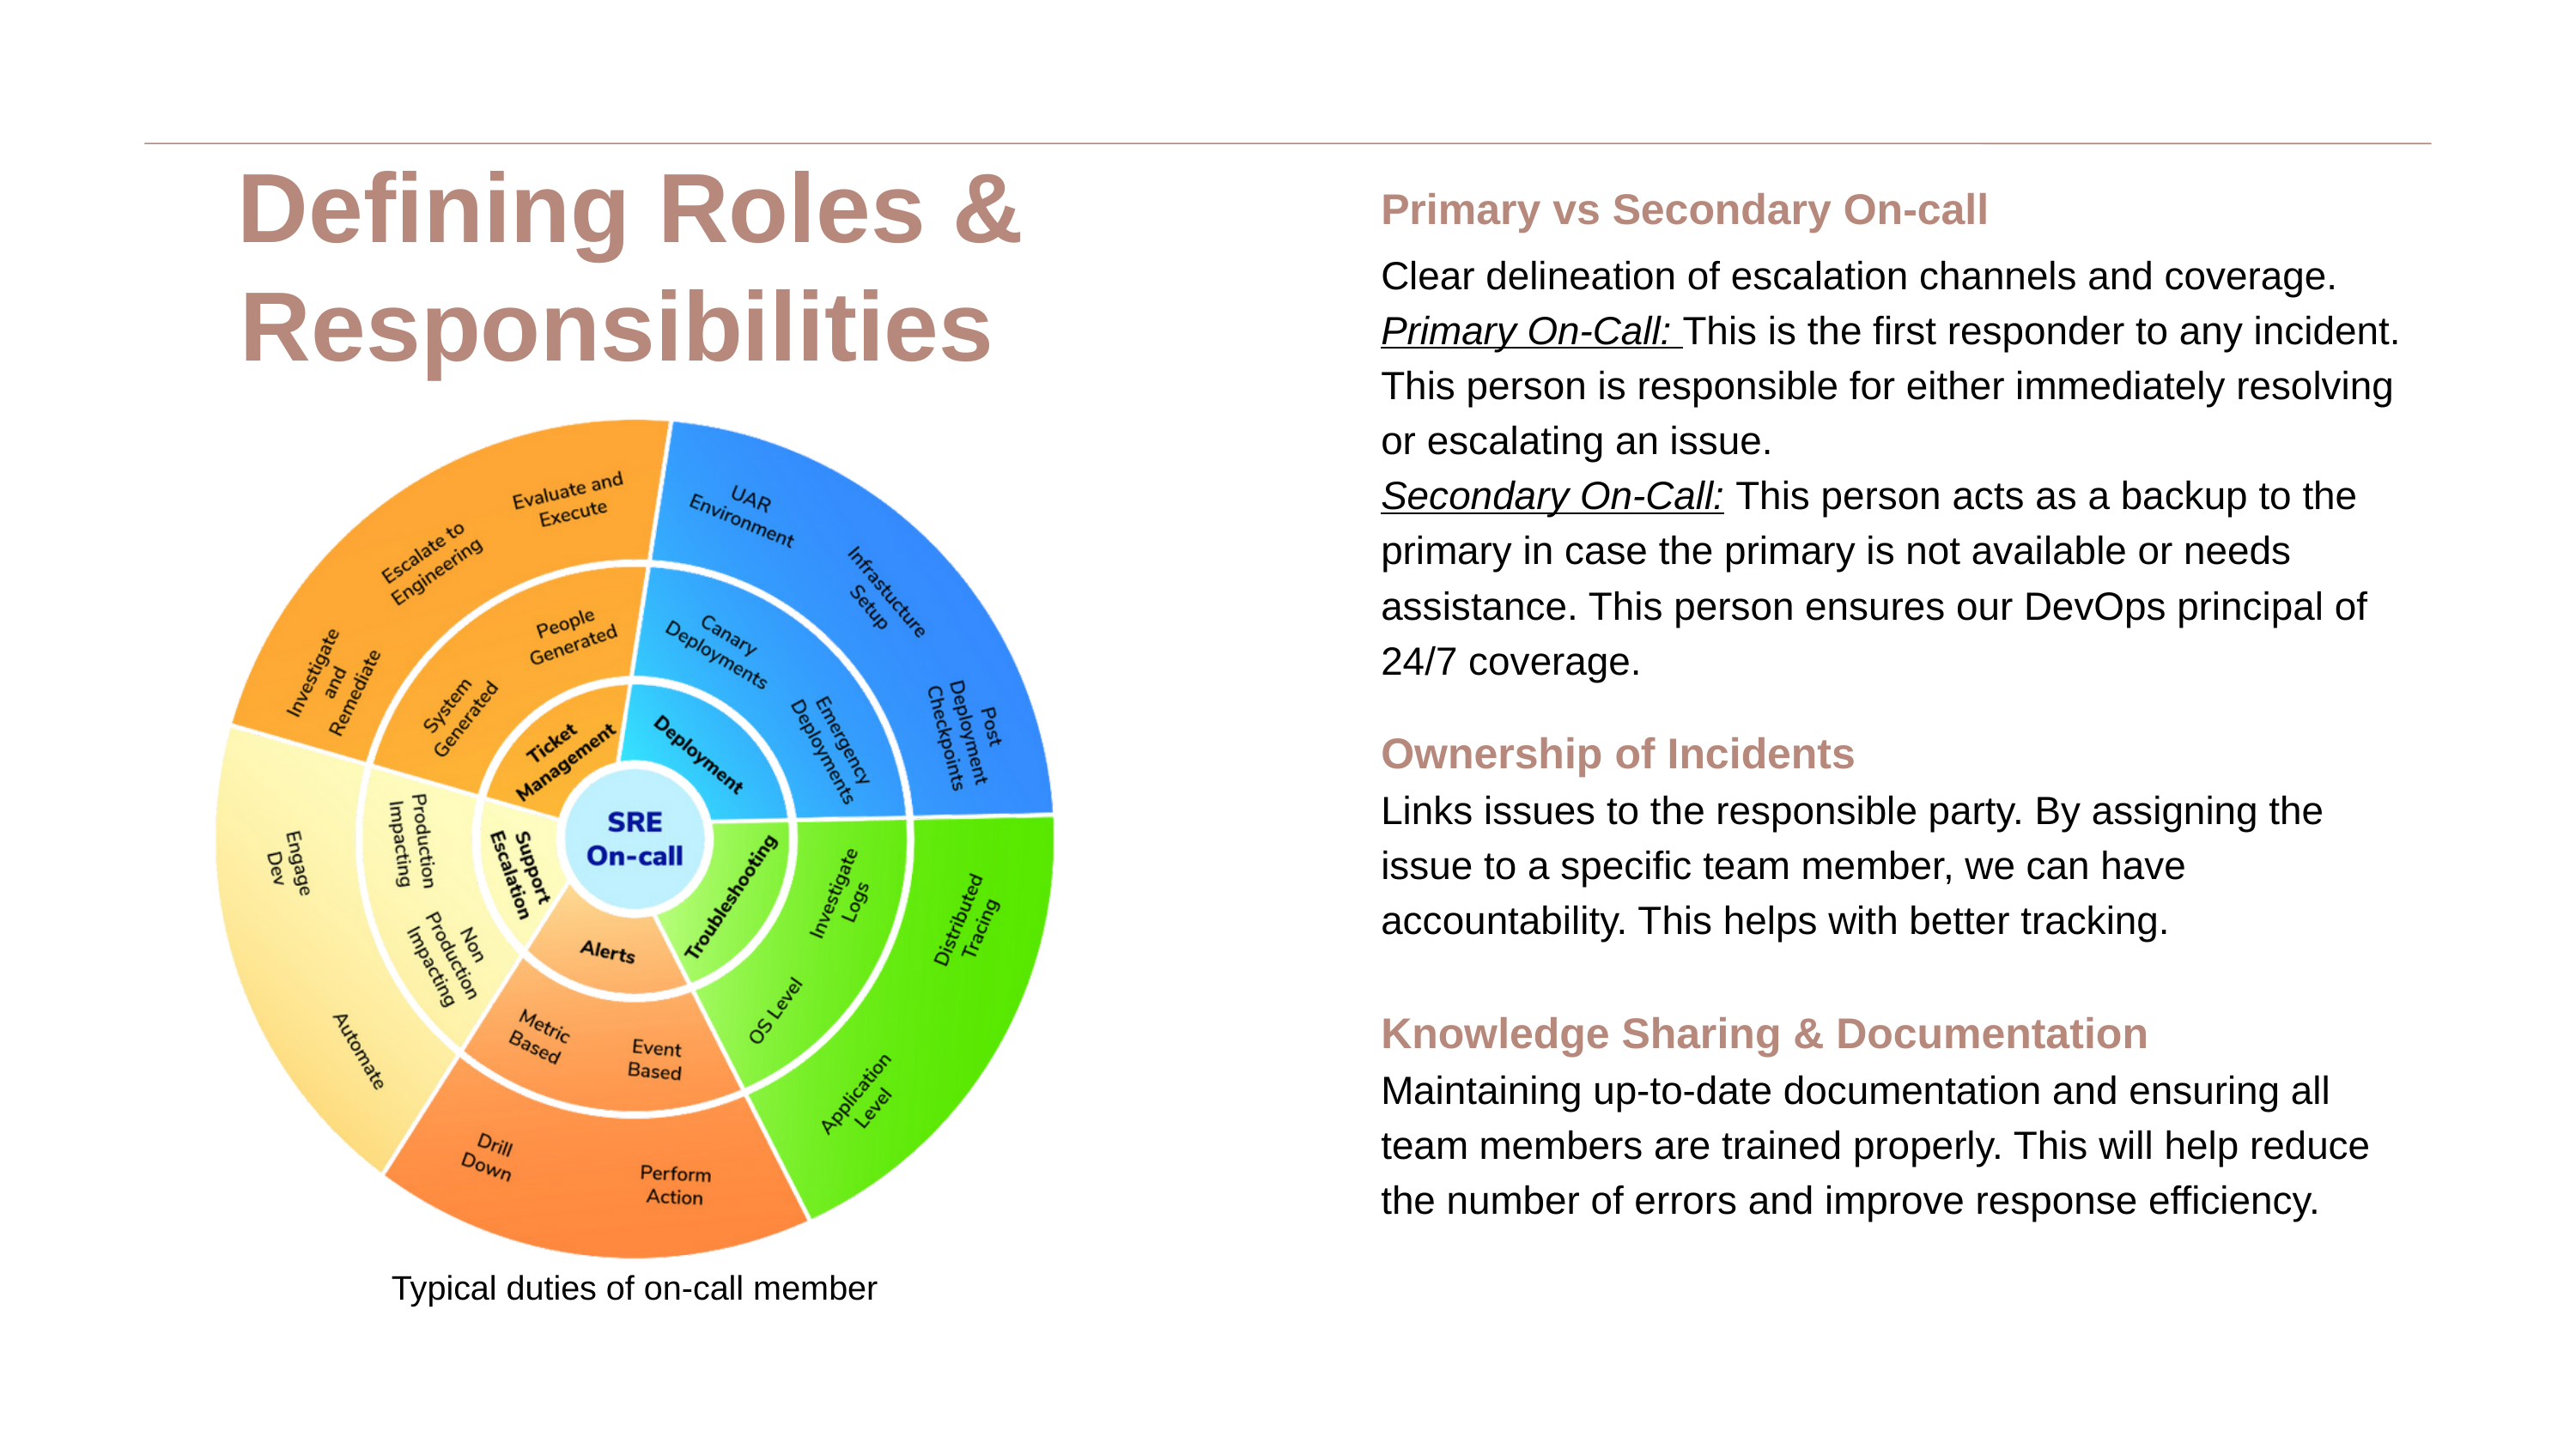

Defining Roles & Responsibilities

Primary vs Secondary On-call
Clear delineation of escalation channels and coverage.
Primary On-Call: This is the first responder to any incident. This person is responsible for either immediately resolving or escalating an issue.
Secondary On-Call: This person acts as a backup to the primary in case the primary is not available or needs assistance. This person ensures our DevOps principal of 24/7 coverage.

Typical duties of on-call member
Ownership of Incidents
Links issues to the responsible party. By assigning the issue to a specific team member, we can have accountability. This helps with better tracking.
Knowledge Sharing & Documentation
Maintaining up-to-date documentation and ensuring all team members are trained properly. This will help reduce the number of errors and improve response efficiency.